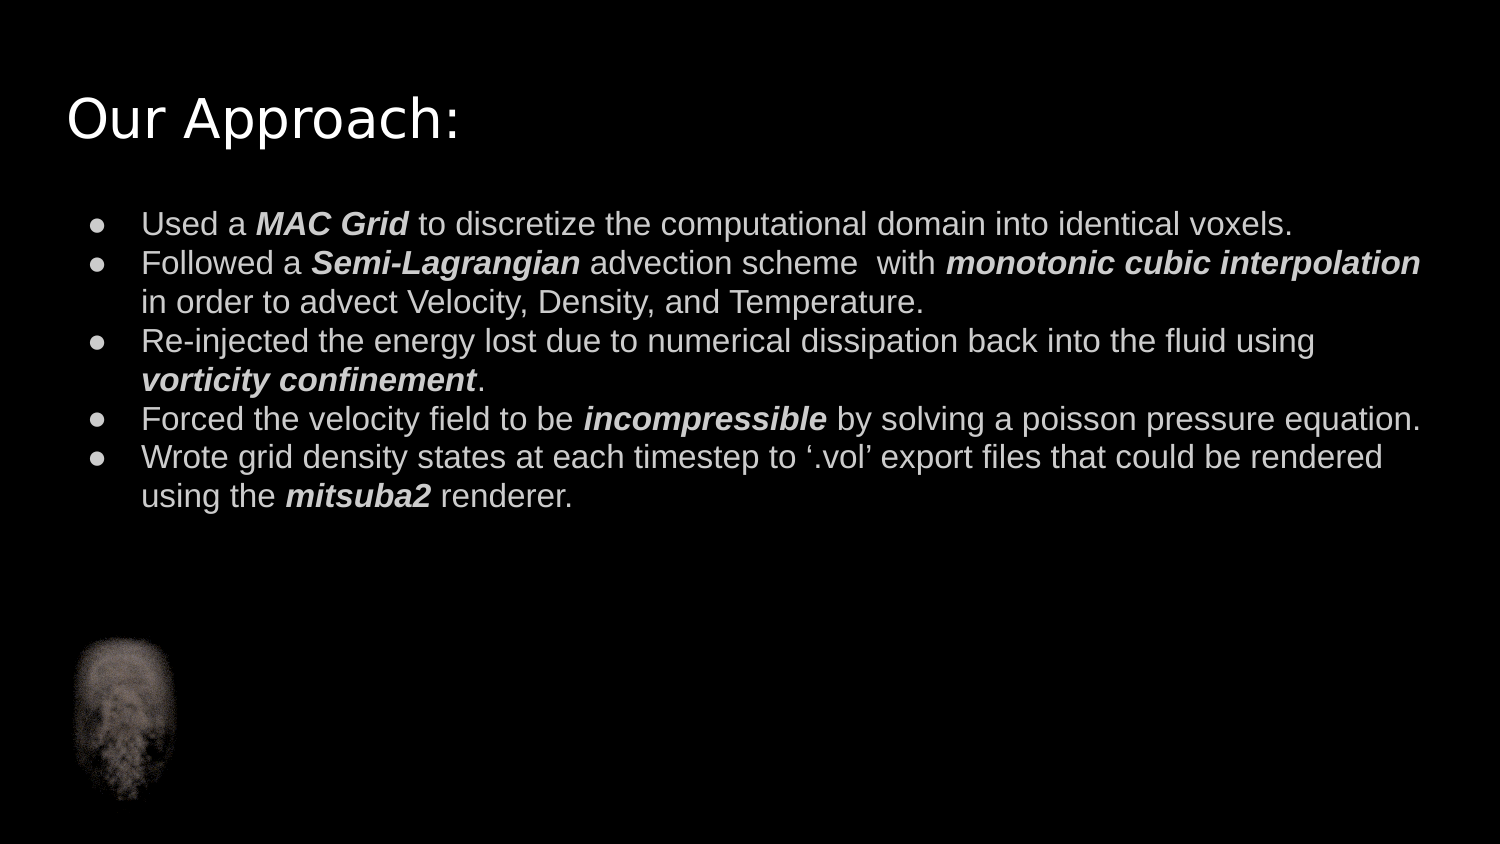

# Our Approach:
Used a MAC Grid to discretize the computational domain into identical voxels.
Followed a Semi-Lagrangian advection scheme  with monotonic cubic interpolation in order to advect Velocity, Density, and Temperature.
Re-injected the energy lost due to numerical dissipation back into the fluid using vorticity confinement.
Forced the velocity field to be incompressible by solving a poisson pressure equation.
Wrote grid density states at each timestep to ‘.vol’ export files that could be rendered using the mitsuba2 renderer.